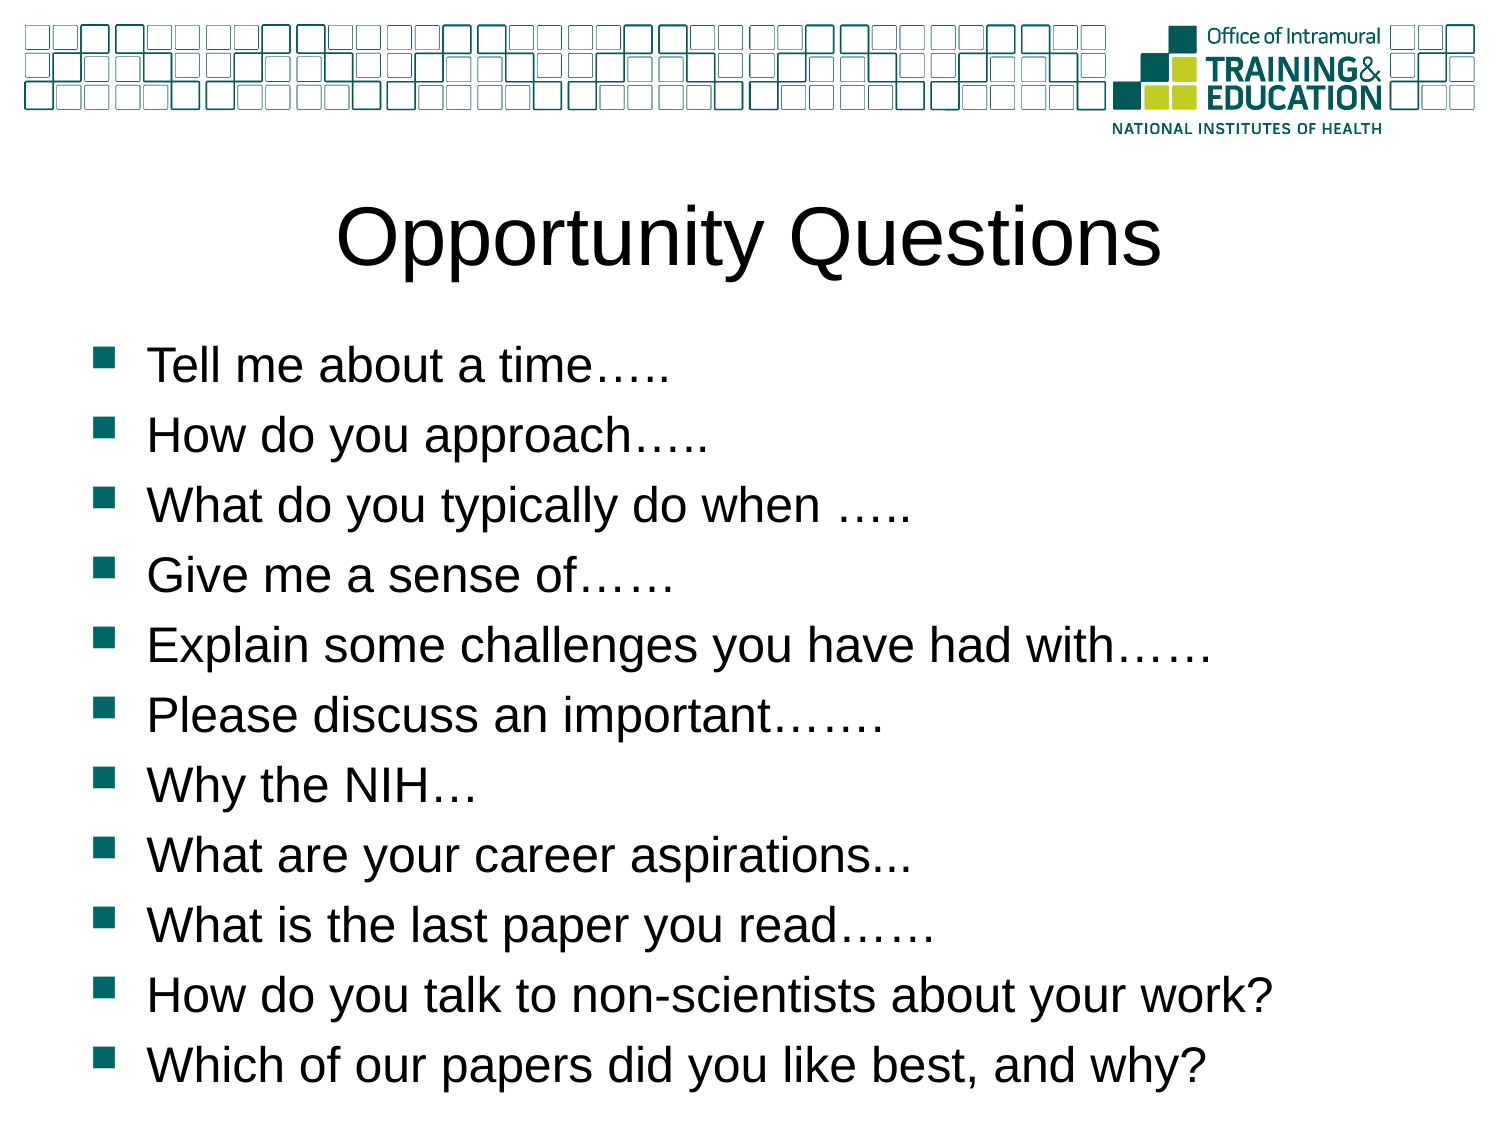

# Opportunity Questions
Tell me about a time…..
How do you approach…..
What do you typically do when …..
Give me a sense of……
Explain some challenges you have had with……
Please discuss an important…….
Why the NIH…
What are your career aspirations...
What is the last paper you read……
How do you talk to non-scientists about your work?
Which of our papers did you like best, and why?